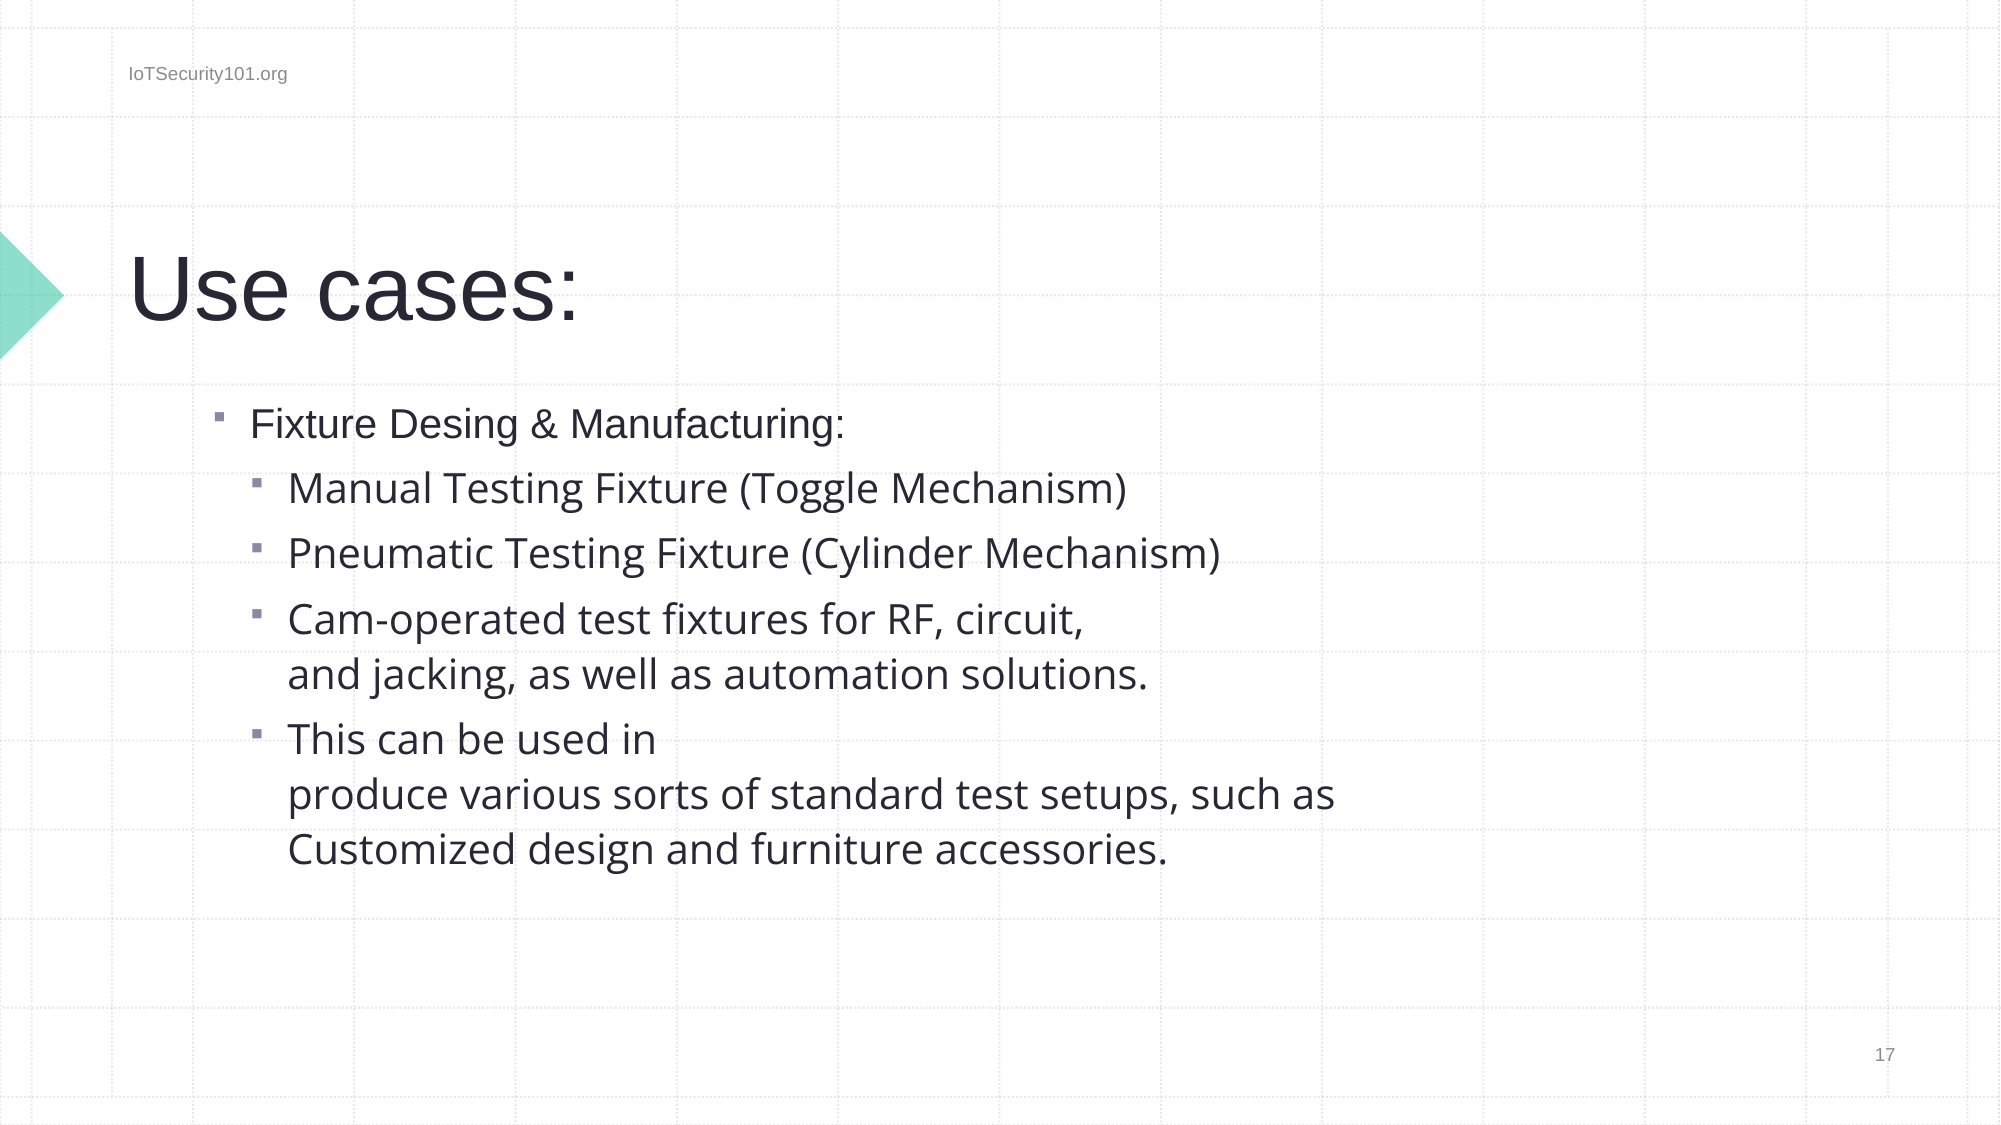

IoTSecurity101.org
# Use cases:

Fixture Desing & Manufacturing:
Manual Testing Fixture (Toggle Mechanism)
Pneumatic Testing Fixture (Cylinder Mechanism)
Cam-operated test fixtures for RF, circuit,  and jacking, as well as automation solutions.
This can be used in produce various sorts of standard test setups, such as Customized design and furniture accessories.

17